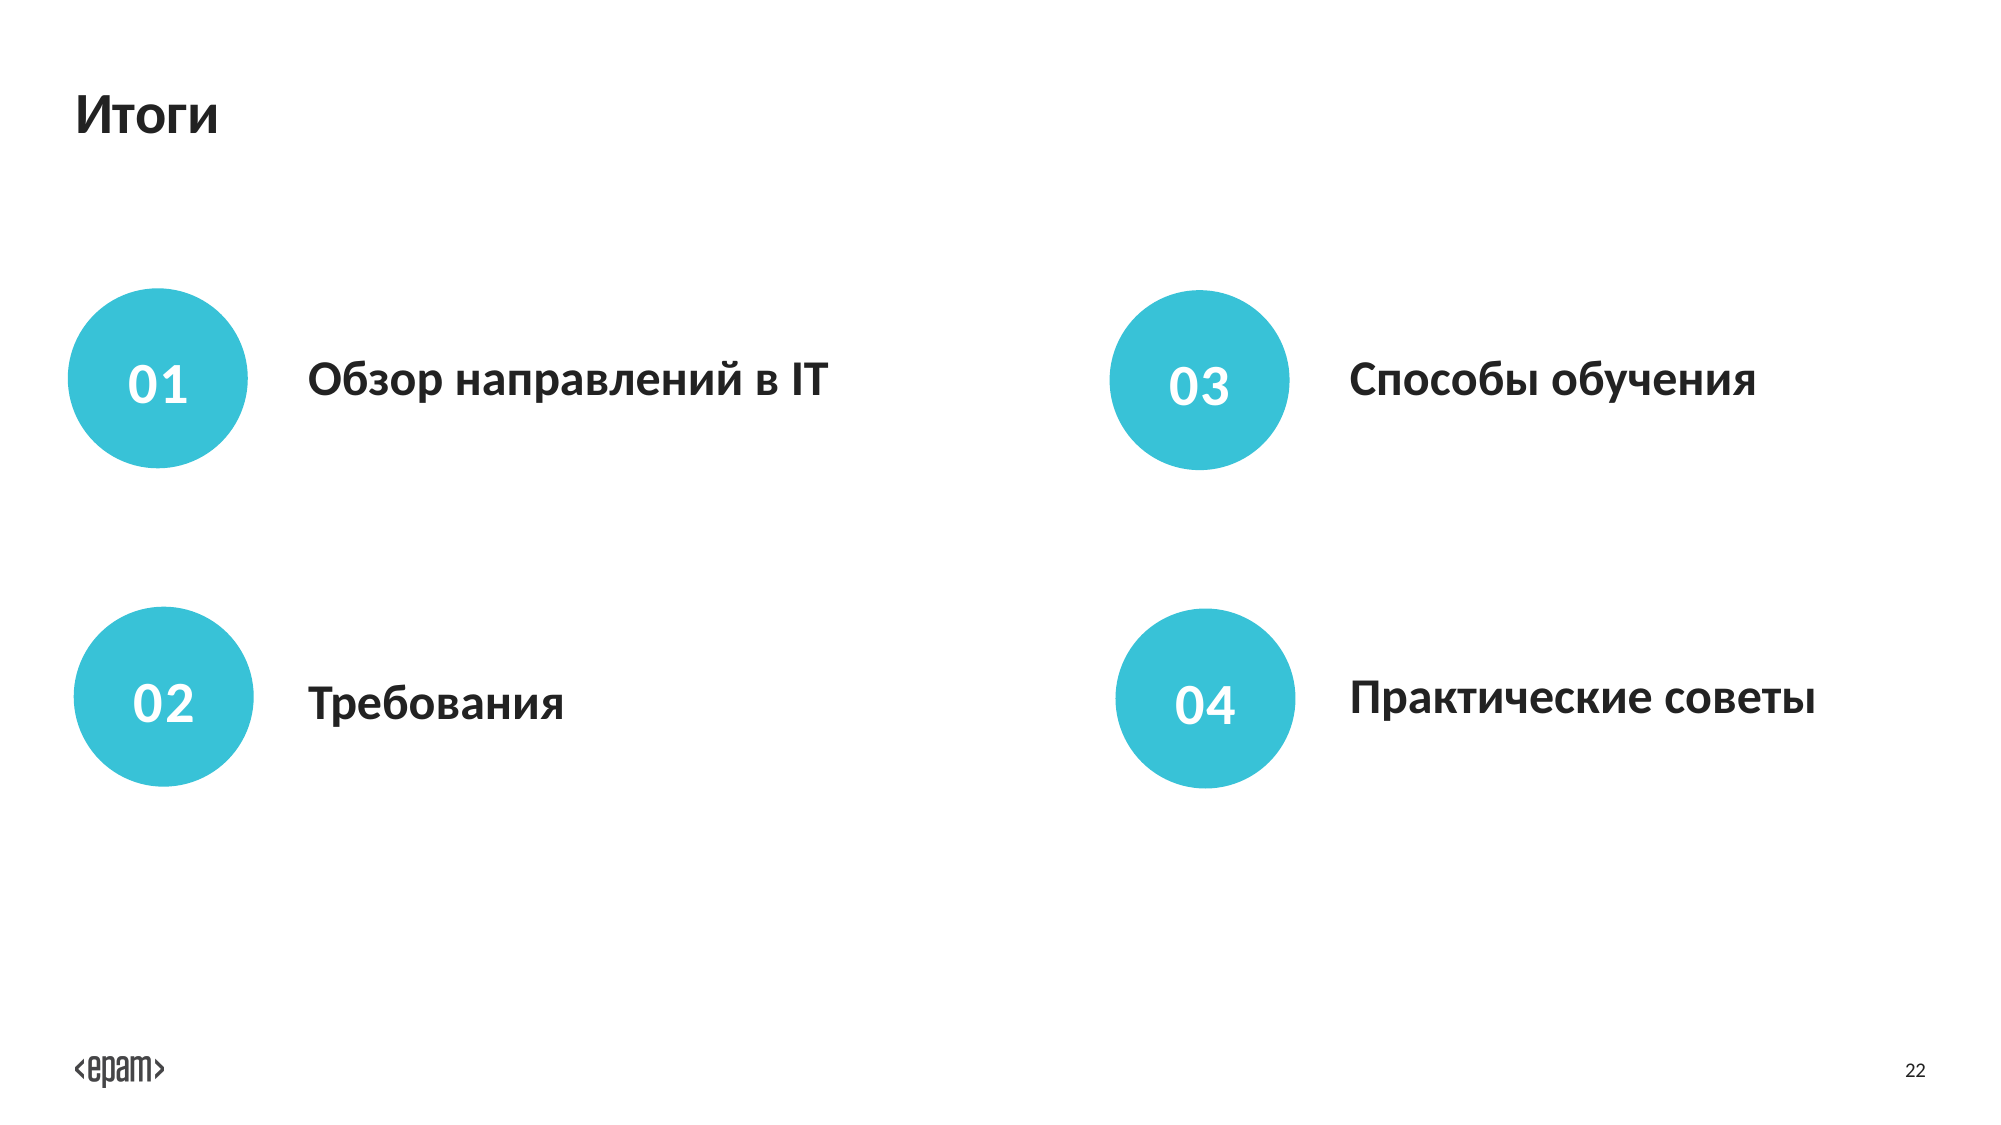

# Итоги

01

03
Обзор направлений в IT
Способы обучения

02

04
Практические советы

Требования